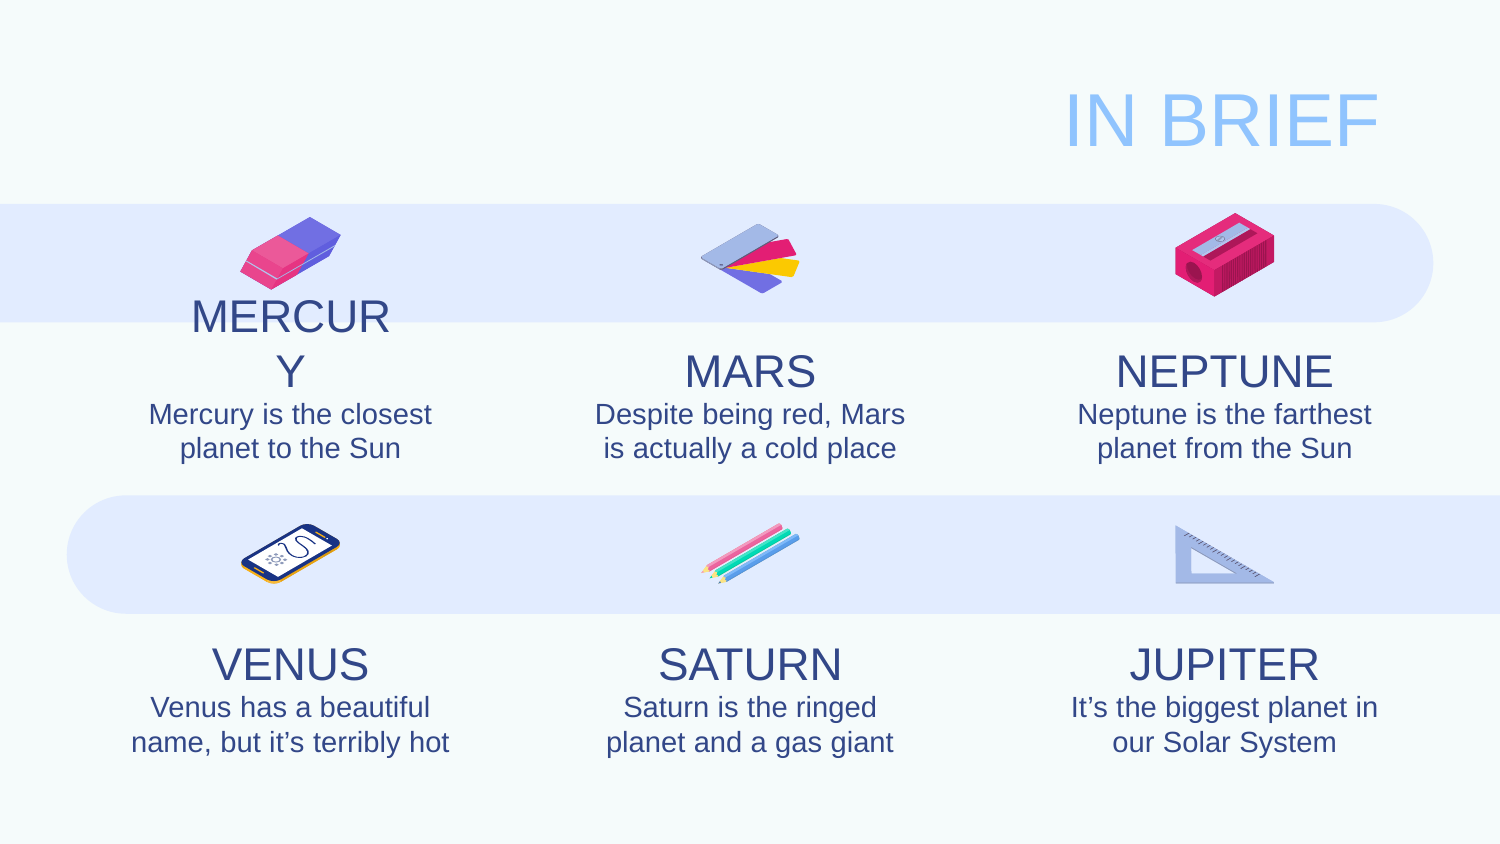

IN BRIEF

# MERCURY
MARS
NEPTUNE
Mercury is the closest planet to the Sun
Despite being red, Mars is actually a cold place
Neptune is the farthest planet from the Sun

VENUS
SATURN
JUPITER
Venus has a beautiful name, but it’s terribly hot
Saturn is the ringed planet and a gas giant
It’s the biggest planet in our Solar System